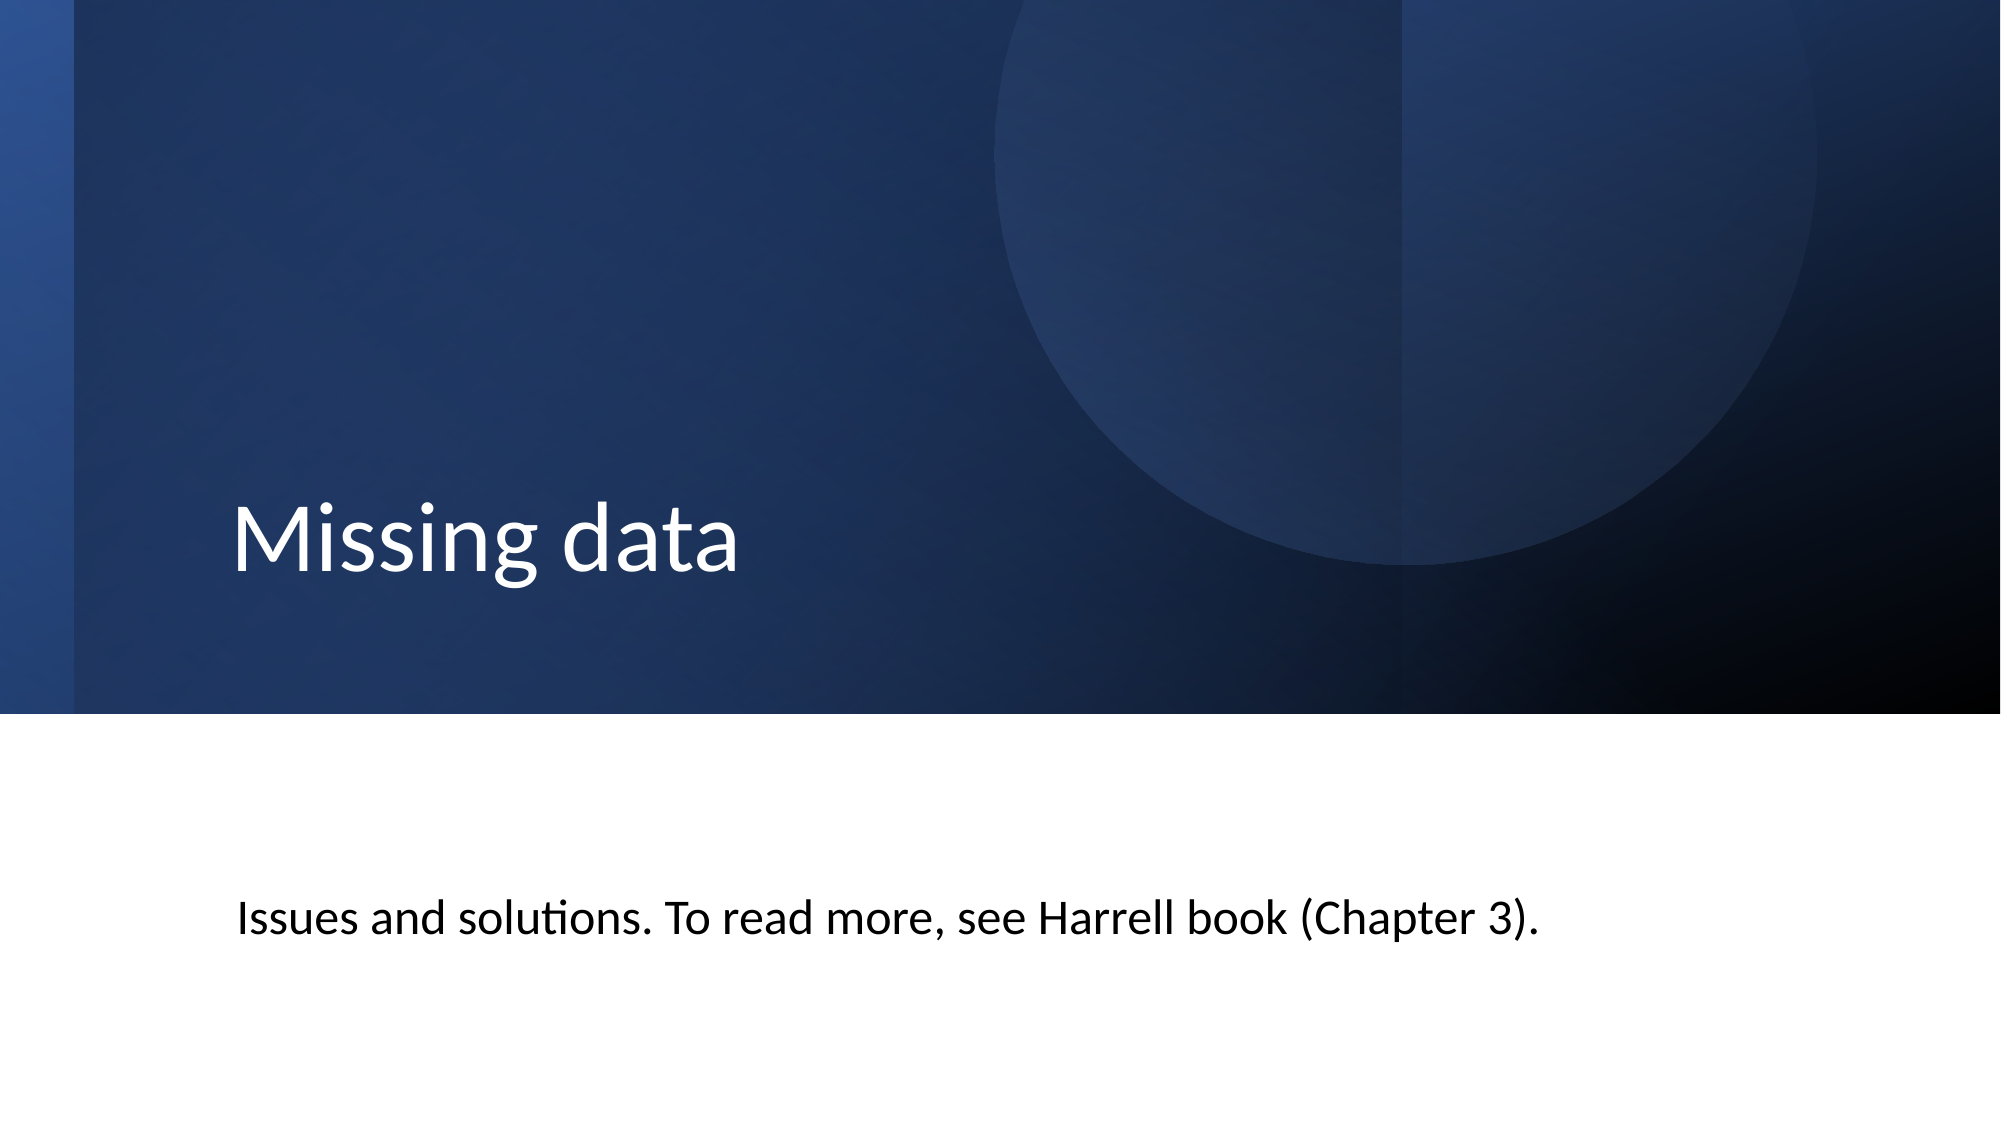

# Missing data
Issues and solutions. To read more, see Harrell book (Chapter 3).
69